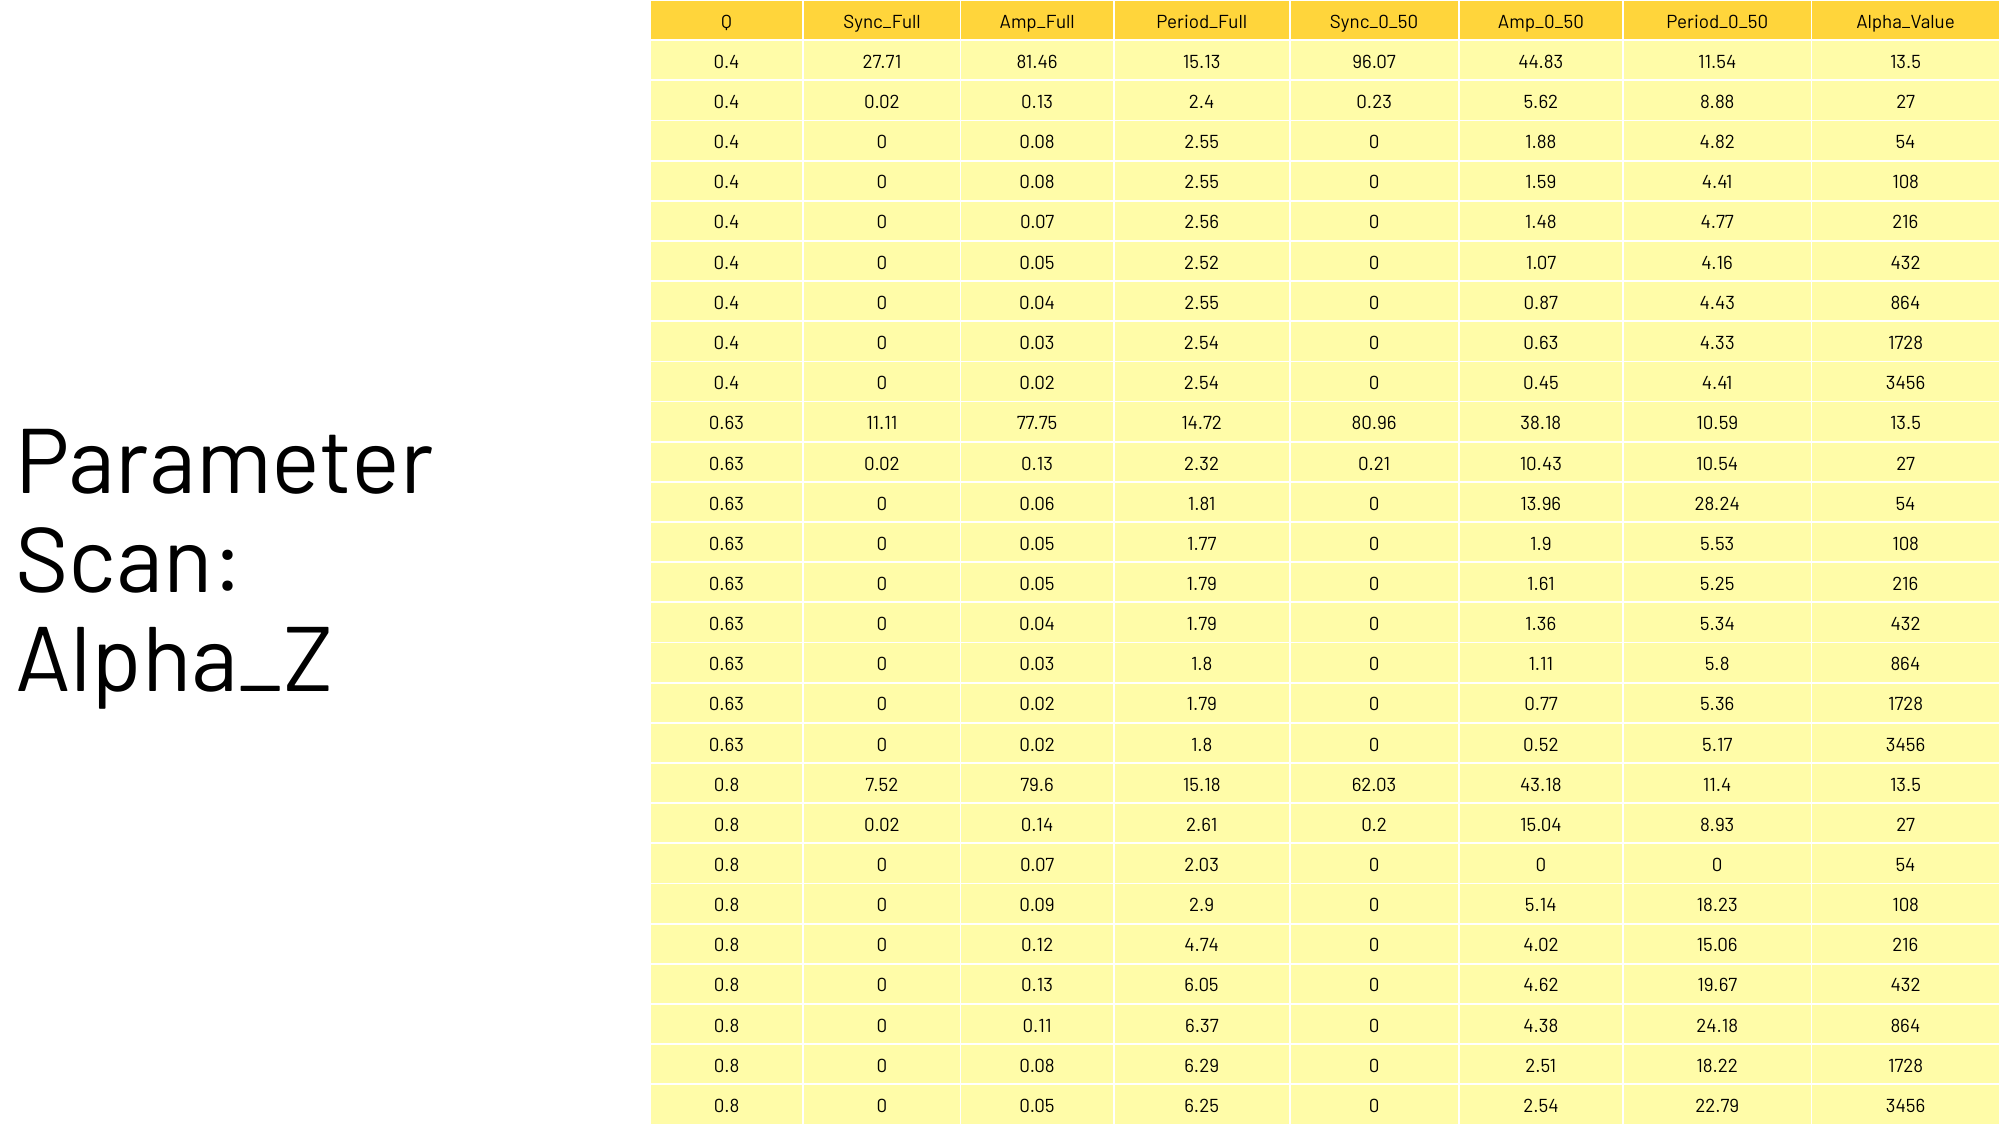

| Q | Sync\_Full | Amp\_Full | Period\_Full | Sync\_0\_50 | Amp\_0\_50 | Period\_0\_50 | Alpha\_Value |
| --- | --- | --- | --- | --- | --- | --- | --- |
| 0.4 | 27.71 | 81.46 | 15.13 | 96.07 | 44.83 | 11.54 | 13.5 |
| 0.4 | 0.02 | 0.13 | 2.4 | 0.23 | 5.62 | 8.88 | 27 |
| 0.4 | 0 | 0.08 | 2.55 | 0 | 1.88 | 4.82 | 54 |
| 0.4 | 0 | 0.08 | 2.55 | 0 | 1.59 | 4.41 | 108 |
| 0.4 | 0 | 0.07 | 2.56 | 0 | 1.48 | 4.77 | 216 |
| 0.4 | 0 | 0.05 | 2.52 | 0 | 1.07 | 4.16 | 432 |
| 0.4 | 0 | 0.04 | 2.55 | 0 | 0.87 | 4.43 | 864 |
| 0.4 | 0 | 0.03 | 2.54 | 0 | 0.63 | 4.33 | 1728 |
| 0.4 | 0 | 0.02 | 2.54 | 0 | 0.45 | 4.41 | 3456 |
| 0.63 | 11.11 | 77.75 | 14.72 | 80.96 | 38.18 | 10.59 | 13.5 |
| 0.63 | 0.02 | 0.13 | 2.32 | 0.21 | 10.43 | 10.54 | 27 |
| 0.63 | 0 | 0.06 | 1.81 | 0 | 13.96 | 28.24 | 54 |
| 0.63 | 0 | 0.05 | 1.77 | 0 | 1.9 | 5.53 | 108 |
| 0.63 | 0 | 0.05 | 1.79 | 0 | 1.61 | 5.25 | 216 |
| 0.63 | 0 | 0.04 | 1.79 | 0 | 1.36 | 5.34 | 432 |
| 0.63 | 0 | 0.03 | 1.8 | 0 | 1.11 | 5.8 | 864 |
| 0.63 | 0 | 0.02 | 1.79 | 0 | 0.77 | 5.36 | 1728 |
| 0.63 | 0 | 0.02 | 1.8 | 0 | 0.52 | 5.17 | 3456 |
| 0.8 | 7.52 | 79.6 | 15.18 | 62.03 | 43.18 | 11.4 | 13.5 |
| 0.8 | 0.02 | 0.14 | 2.61 | 0.2 | 15.04 | 8.93 | 27 |
| 0.8 | 0 | 0.07 | 2.03 | 0 | 0 | 0 | 54 |
| 0.8 | 0 | 0.09 | 2.9 | 0 | 5.14 | 18.23 | 108 |
| 0.8 | 0 | 0.12 | 4.74 | 0 | 4.02 | 15.06 | 216 |
| 0.8 | 0 | 0.13 | 6.05 | 0 | 4.62 | 19.67 | 432 |
| 0.8 | 0 | 0.11 | 6.37 | 0 | 4.38 | 24.18 | 864 |
| 0.8 | 0 | 0.08 | 6.29 | 0 | 2.51 | 18.22 | 1728 |
| 0.8 | 0 | 0.05 | 6.25 | 0 | 2.54 | 22.79 | 3456 |
Parameter Scan:
Alpha_Z